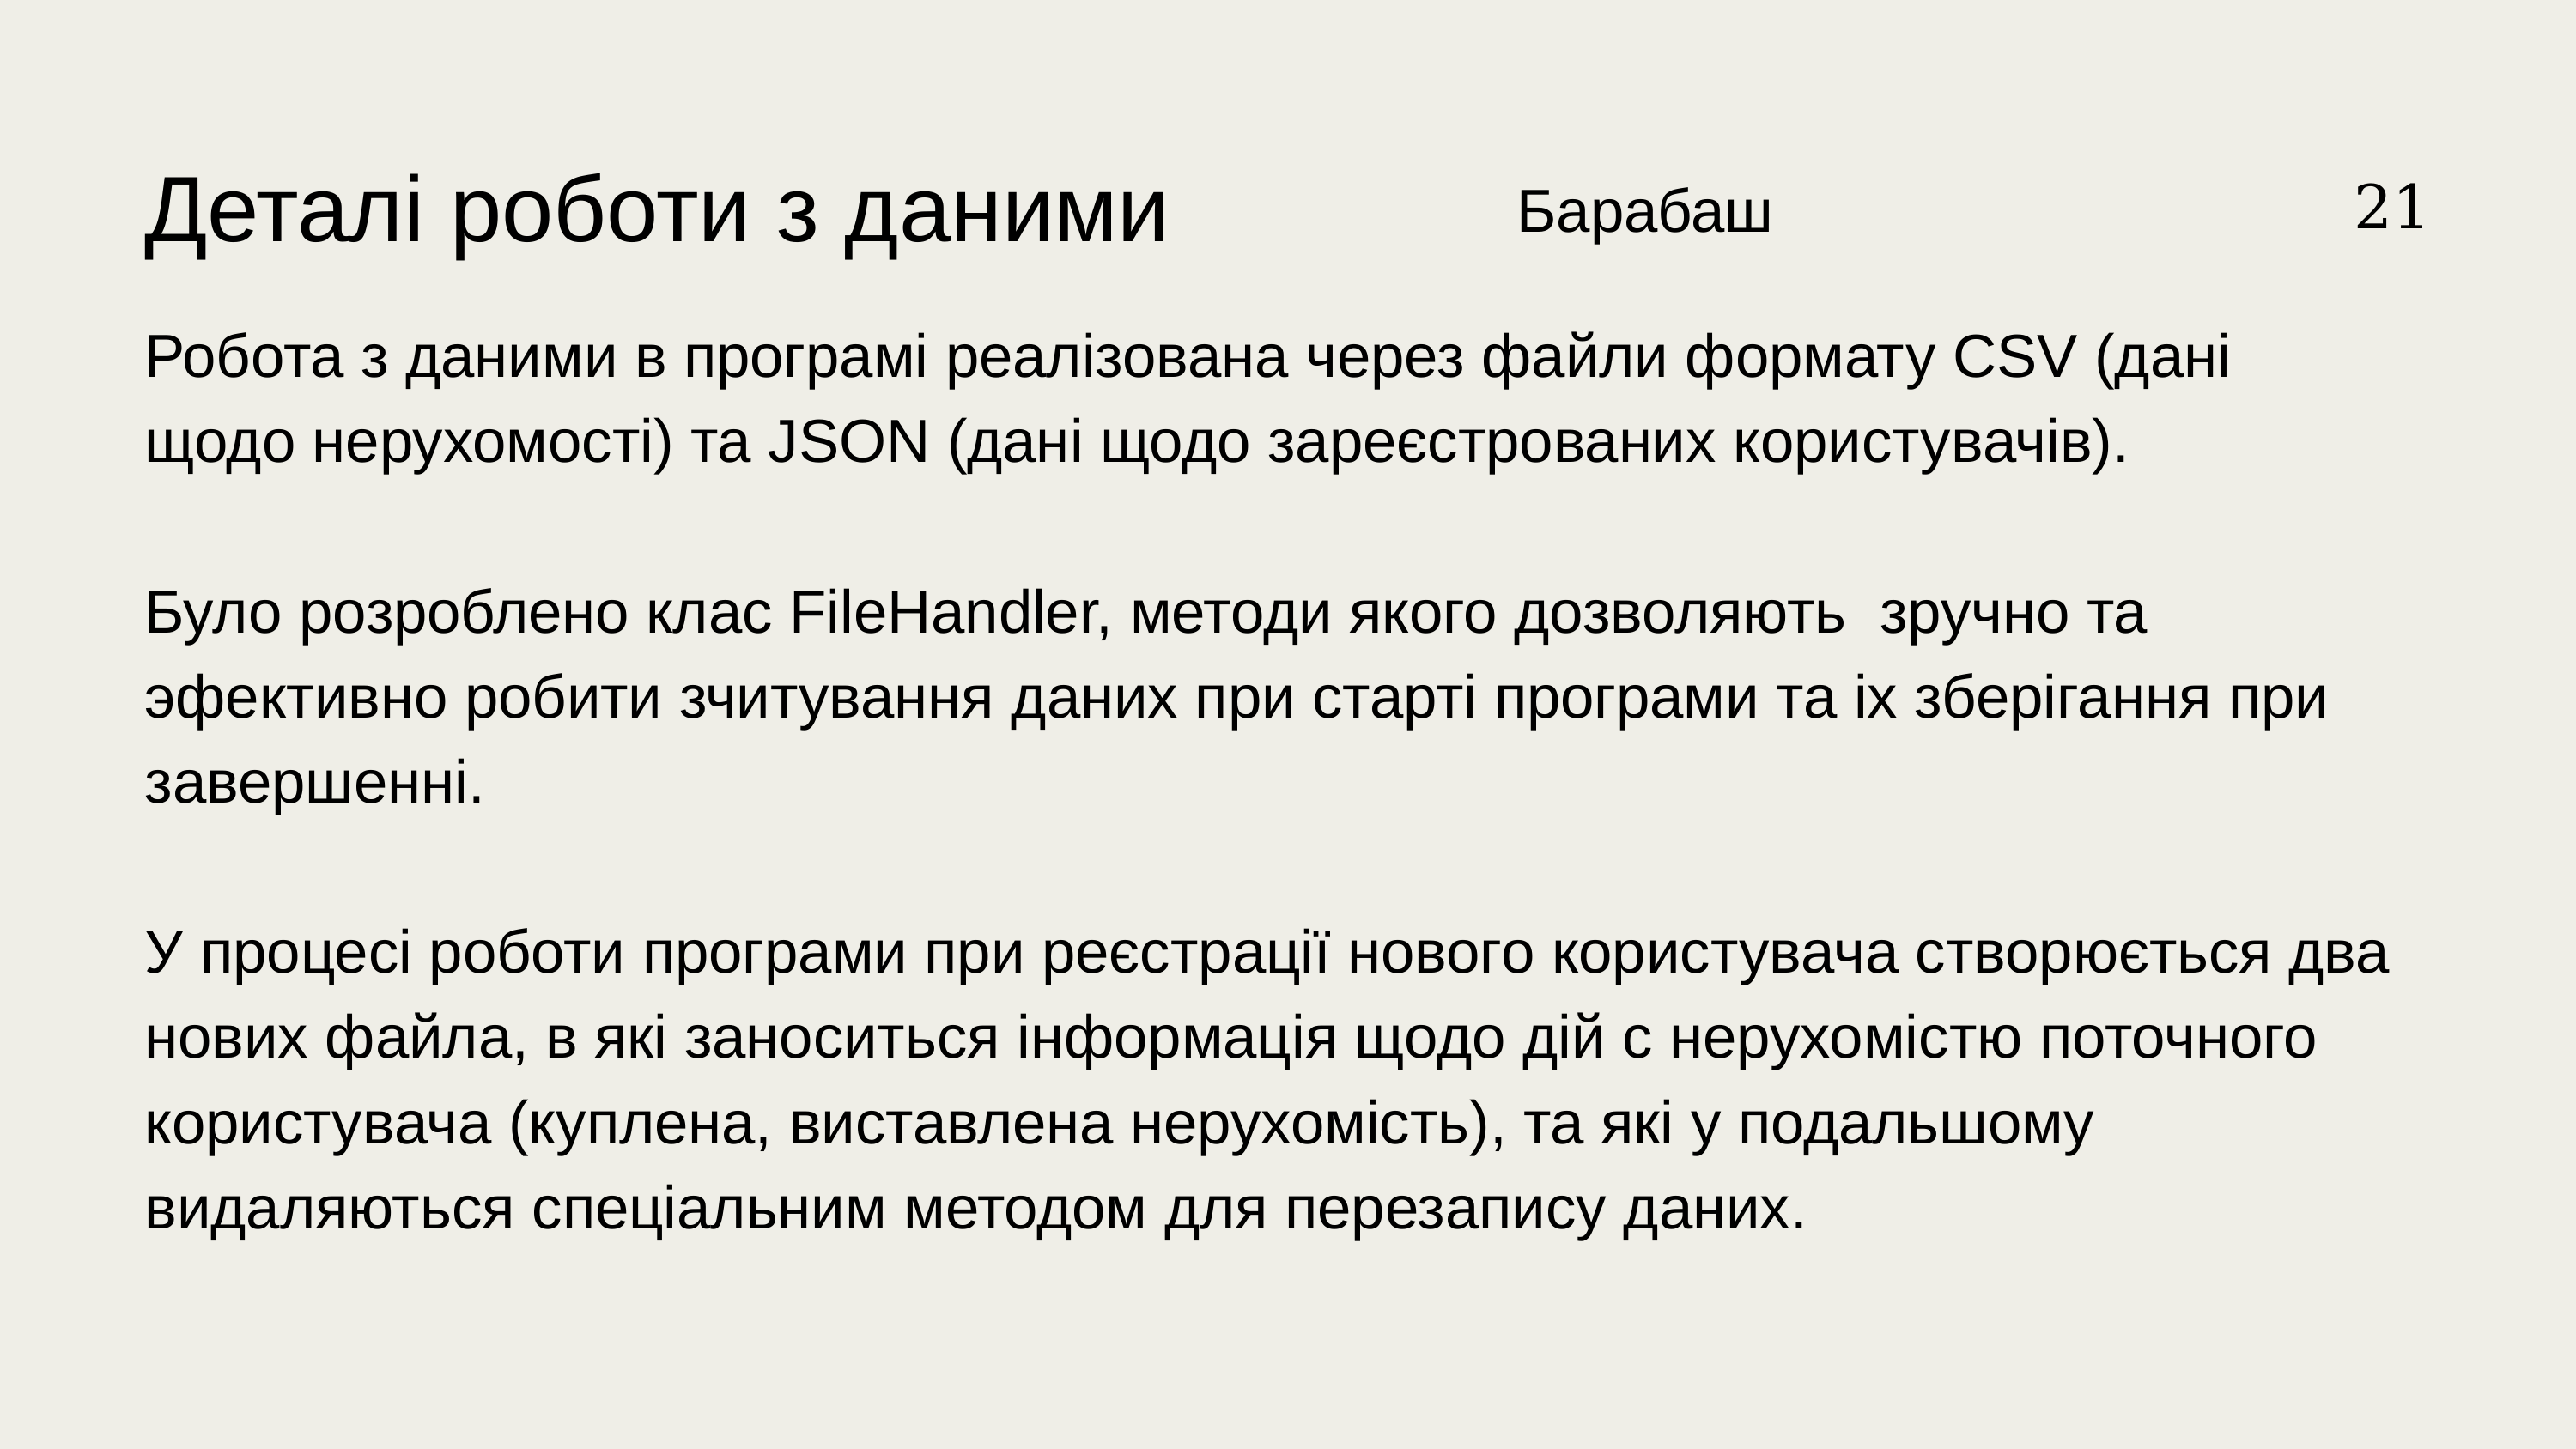

Деталі роботи з даними
21
Барабаш
Робота з даними в програмі реалізована через файли формату CSV (дані щодо нерухомості) та JSON (дані щодо зареєстрованих користувачів).

Було розроблено клас FileHandler, методи якого дозволяють  зручно та эфективно робити зчитування даних при старті програми та іх зберігання при завершенні.

У процесі роботи програми при реєстрації нового користувача створюється два нових файла, в які заноситься інформація щодо дій с нерухомістю поточного користувача (куплена, виставлена нерухомість), та які у подальшому видаляються спеціальним методом для перезапису даних.